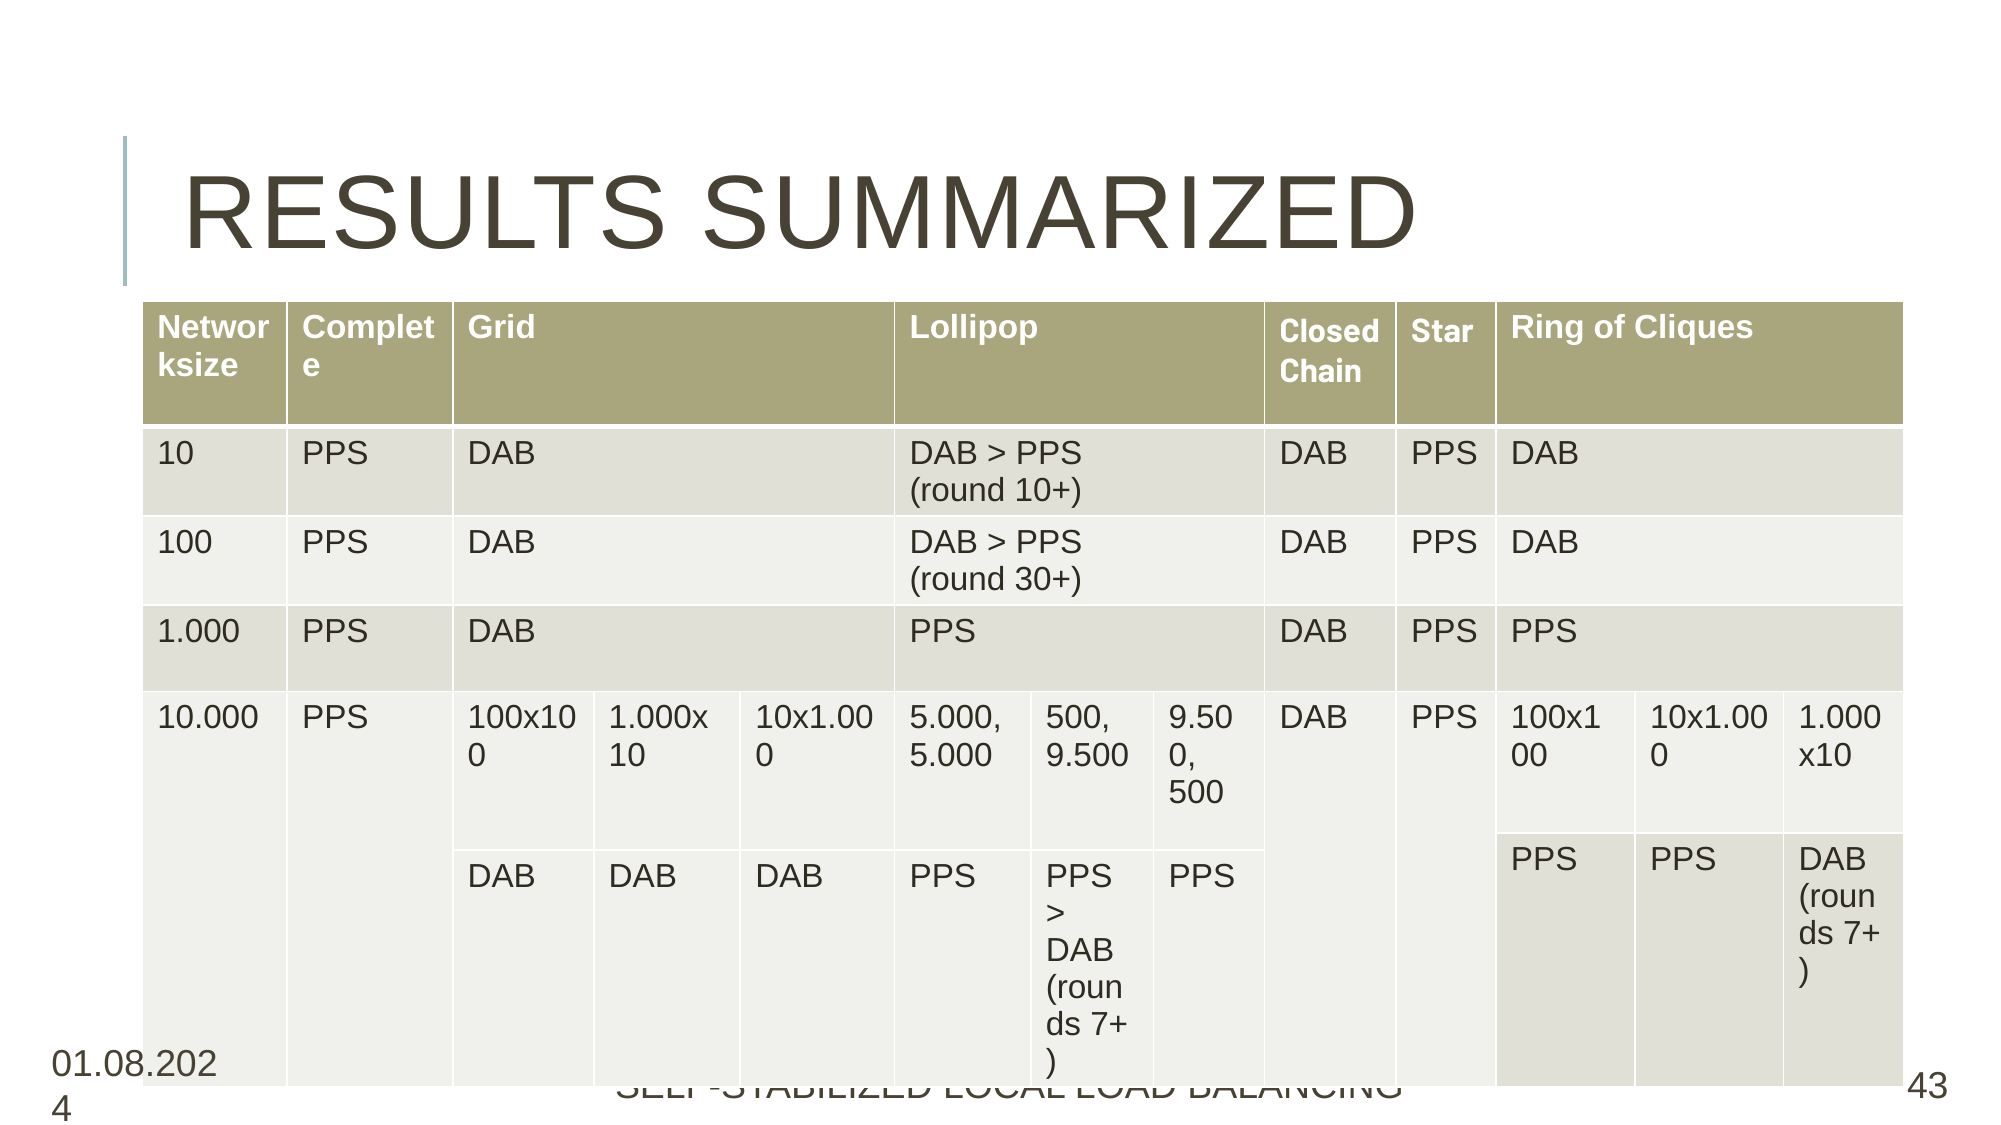

# Results summarized
| Networksize | Complete | Grid |  |  | Lollipop |  |  | Closed Chain | Star | Ring of Cliques |  |  |
| --- | --- | --- | --- | --- | --- | --- | --- | --- | --- | --- | --- | --- |
| 10 | PPS | DAB |  |  | DAB > PPS (round 10+) |  |  | DAB | PPS | DAB |  |  |
| 100 | PPS | DAB |  |  | DAB > PPS (round 30+) |  |  | DAB | PPS | DAB |  |  |
| 1.000 | PPS | DAB |  |  | PPS |  |  | DAB | PPS | PPS |  |  |
| 10.000 | PPS | 100x100 | 1.000x10 | 10x1.000 | 5.000, 5.000 | 500, 9.500 | 9.500, 500 | DAB | PPS | 100x100 | 10x1.000 | 1.000x10 |
|  |  |  |  |  |  |  |  |  |  | PPS | PPS | DAB (rounds 7+) |
|  |  | DAB | DAB | DAB | PPS | PPS > DAB (rounds 7+) | PPS |  |  |  |  |  |
01.08.2024
Self-Stabilized Local Load Balancing
43